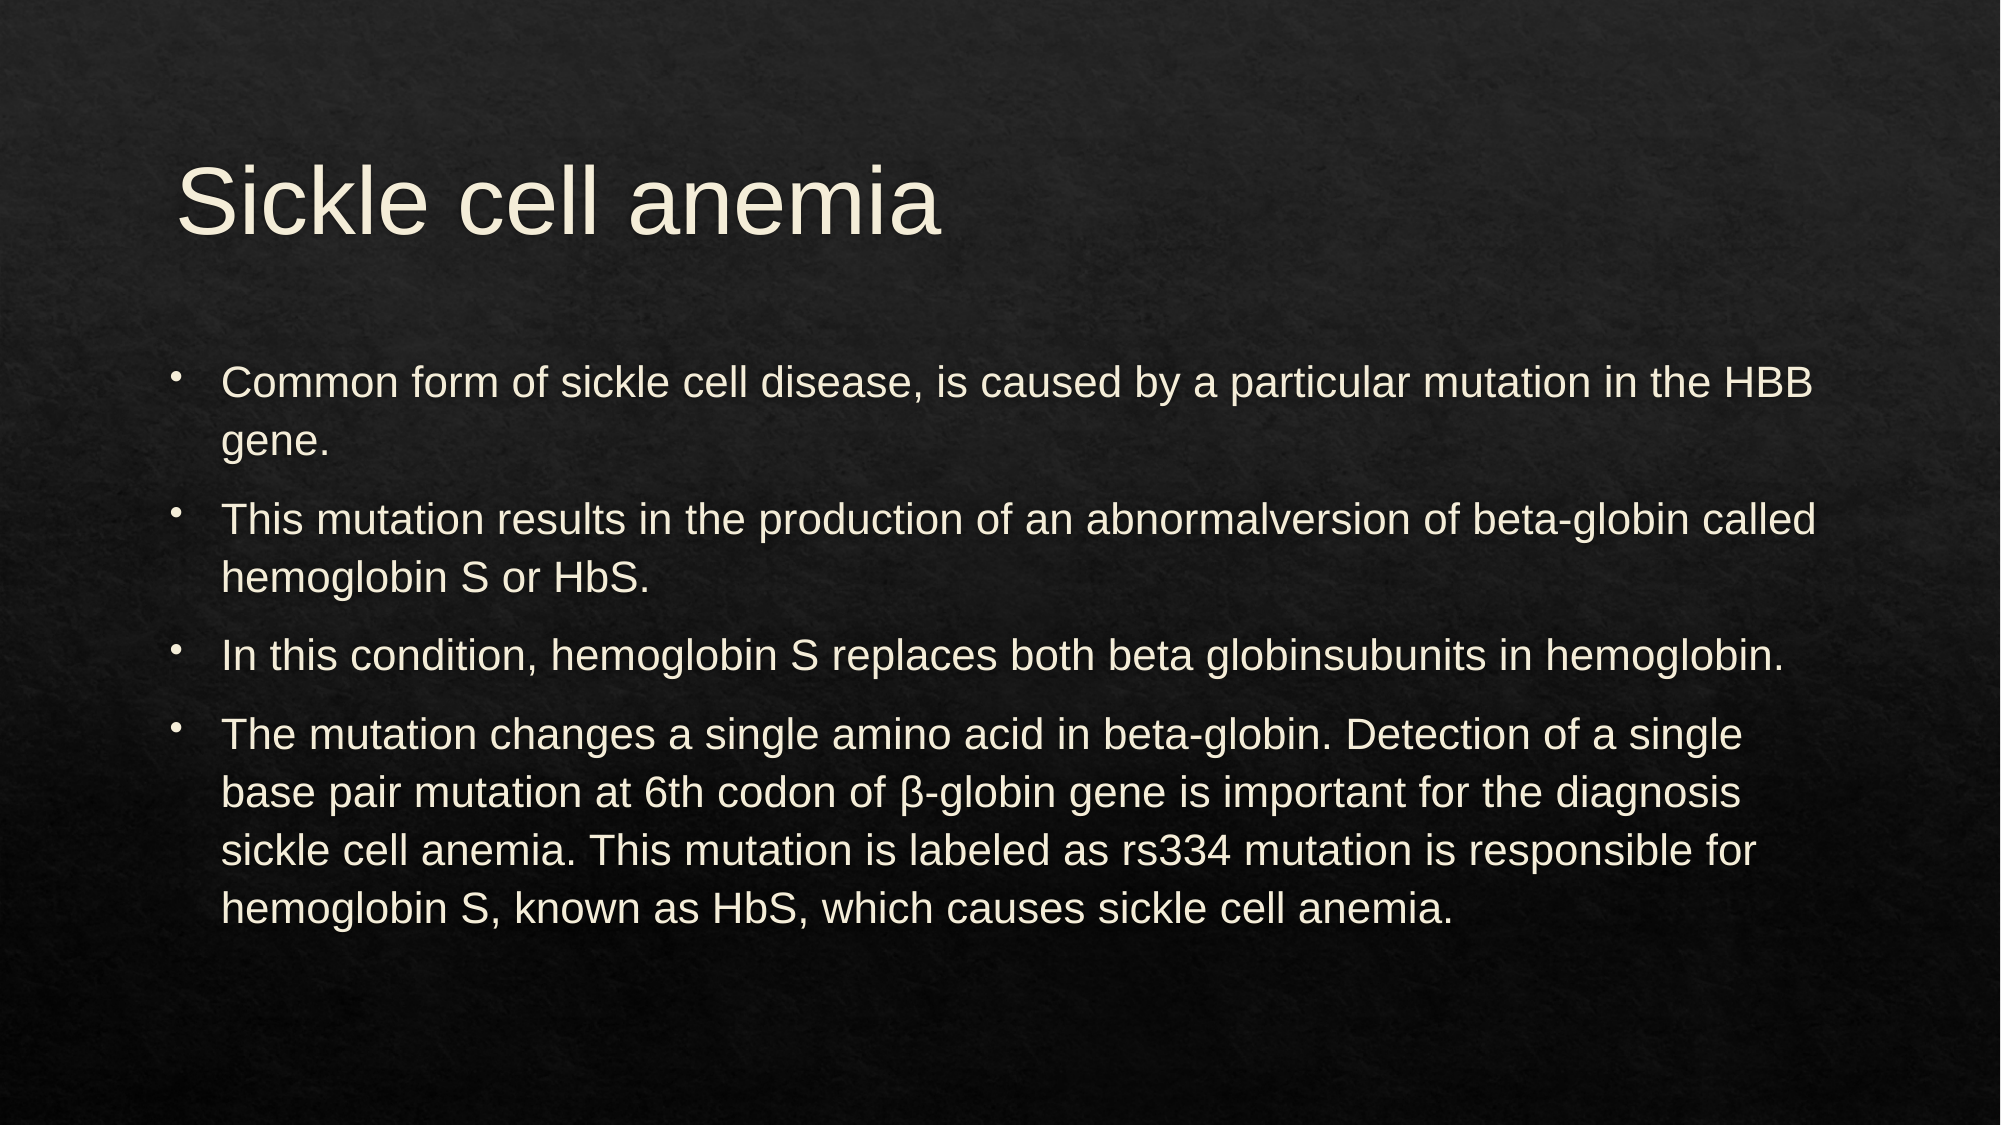

# Sickle cell anemia
Common form of sickle cell disease, is caused by a particular mutation in the HBB gene.
This mutation results in the production of an abnormalversion of beta-globin called hemoglobin S or HbS.
In this condition, hemoglobin S replaces both beta globinsubunits in hemoglobin.
The mutation changes a single amino acid in beta-globin. Detection of a single base pair mutation at 6th codon of β-globin gene is important for the diagnosis sickle cell anemia. This mutation is labeled as rs334 mutation is responsible for hemoglobin S, known as HbS, which causes sickle cell anemia.